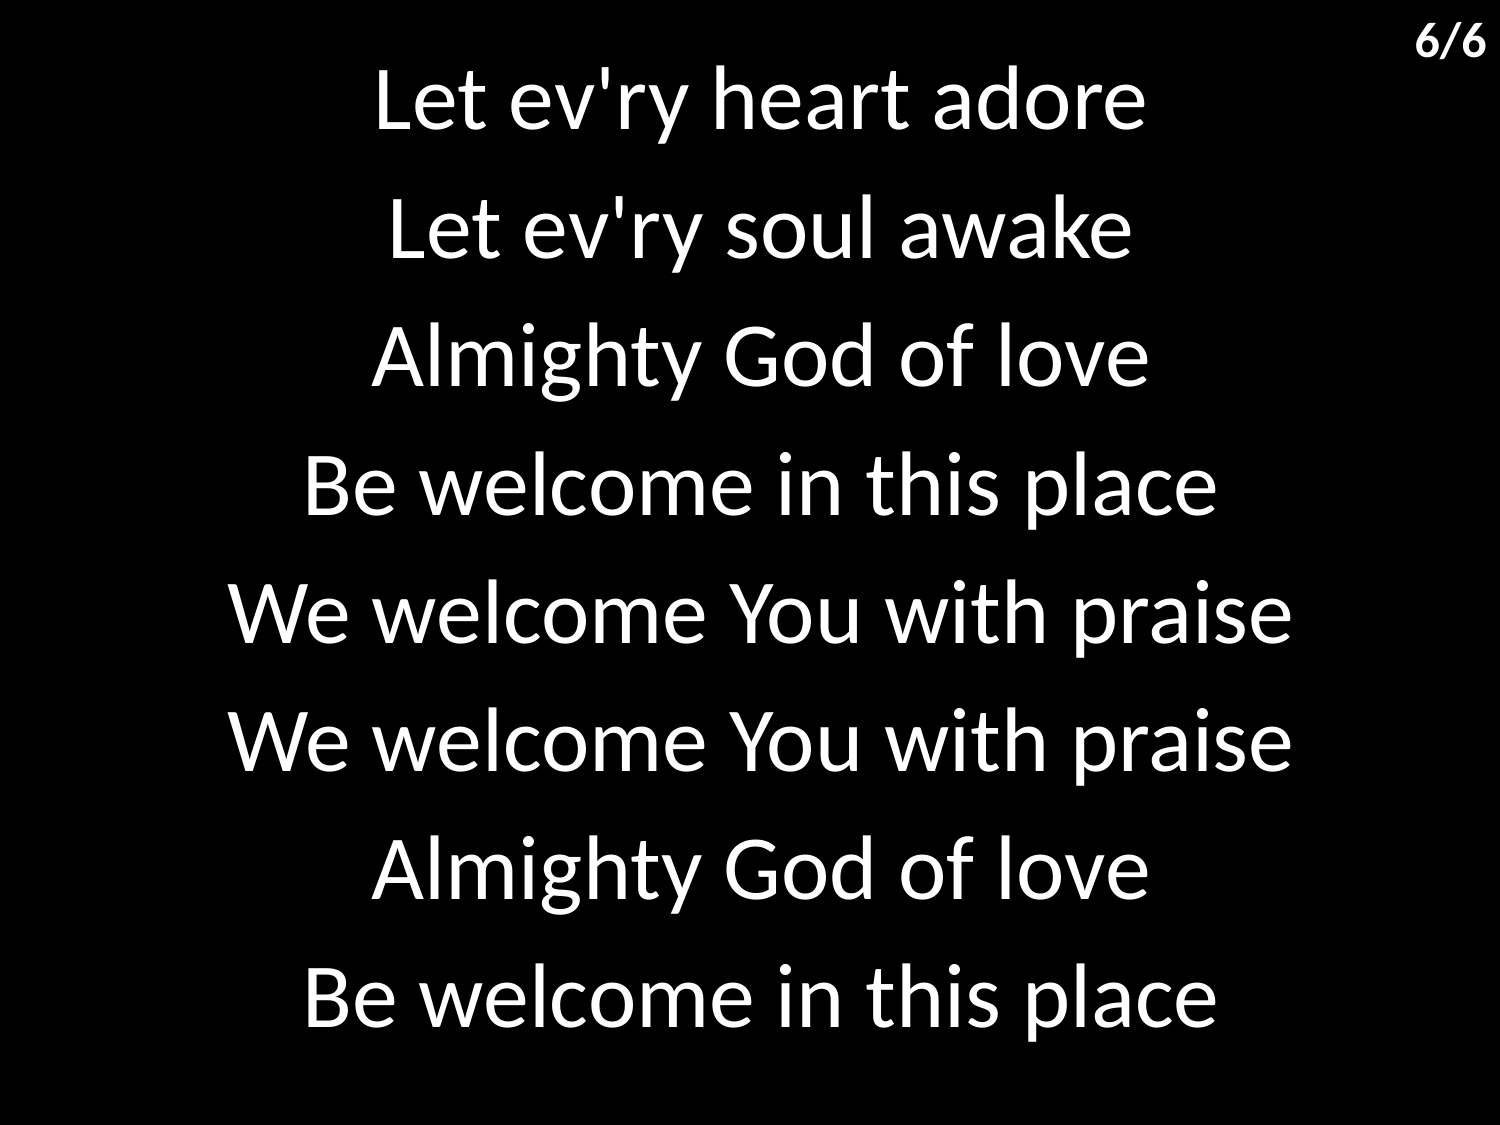

6/6
Let ev'ry heart adore
Let ev'ry soul awake
Almighty God of love
Be welcome in this place
We welcome You with praise
We welcome You with praise
Almighty God of love
Be welcome in this place